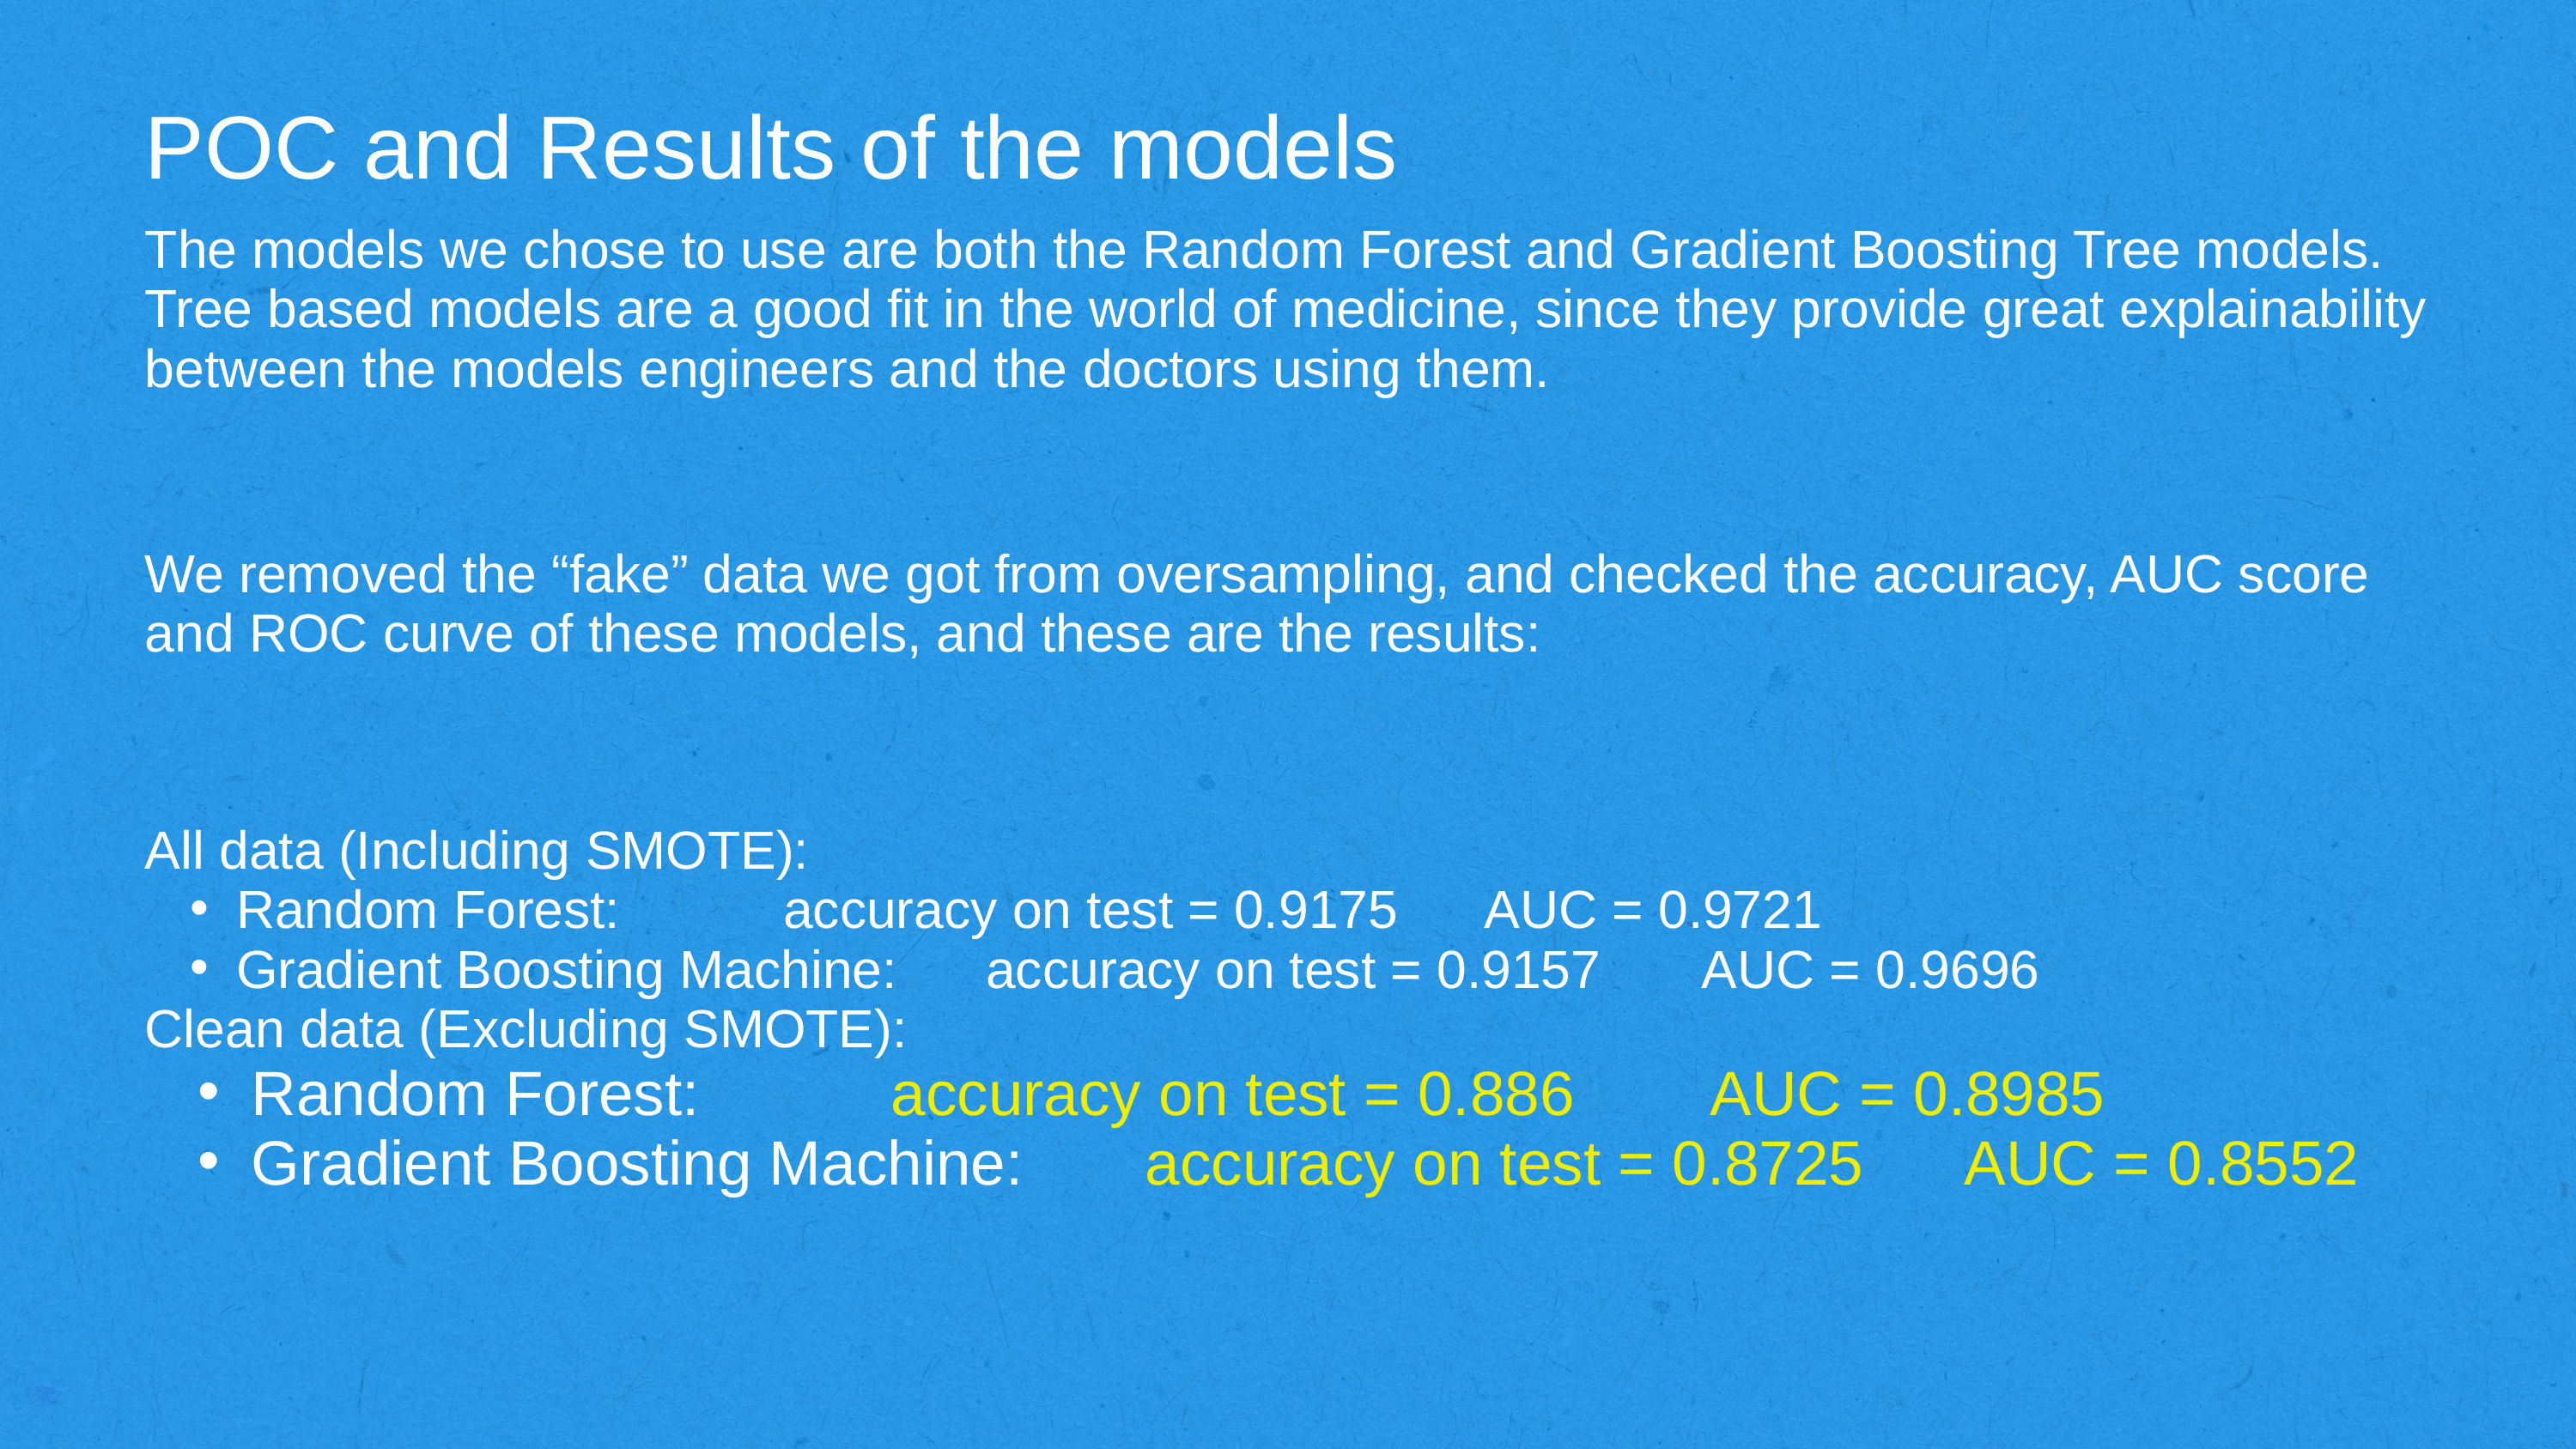

POC and Results of the models
The models we chose to use are both the Random Forest and Gradient Boosting Tree models.
Tree based models are a good fit in the world of medicine, since they provide great explainability between the models engineers and the doctors using them.
We removed the “fake” data we got from oversampling, and checked the accuracy, AUC score and ROC curve of these models, and these are the results:
All data (Including SMOTE):
Random Forest:           accuracy on test = 0.9175      AUC = 0.9721
Gradient Boosting Machine:      accuracy on test = 0.9157       AUC = 0.9696
Clean data (Excluding SMOTE):
Random Forest:           accuracy on test = 0.886        AUC = 0.8985
Gradient Boosting Machine:       accuracy on test = 0.8725      AUC = 0.8552